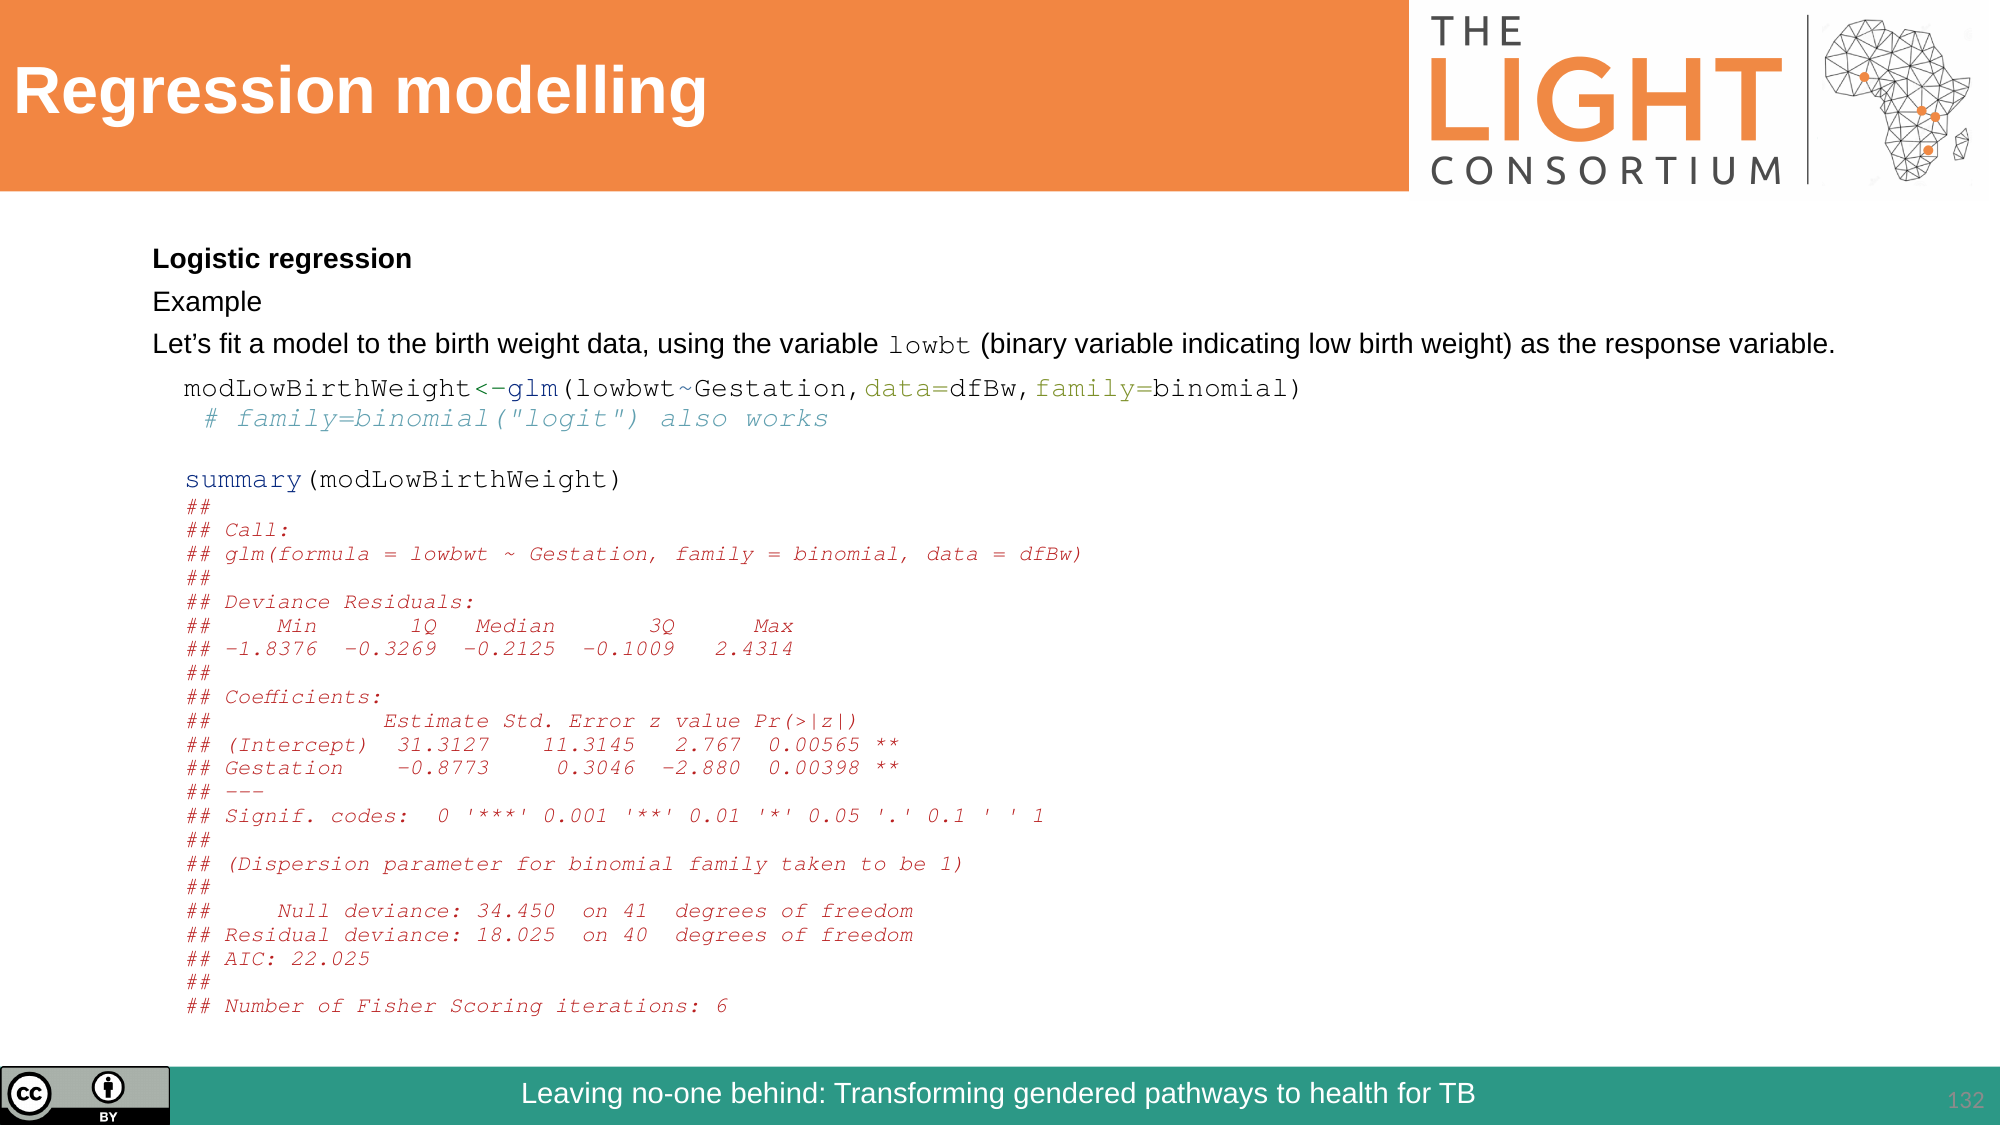

# Regression modelling
Logistic regression
Example
Let’s fit a model to the birth weight data, using the variable lowbt (binary variable indicating low birth weight) as the response variable.
modLowBirthWeight<-glm(lowbwt~Gestation,data=dfBw,family=binomial)
 # family=binomial("logit") also works
summary(modLowBirthWeight)
##
## Call:
## glm(formula = lowbwt ~ Gestation, family = binomial, data = dfBw)
##
## Deviance Residuals:
##     Min       1Q   Median       3Q      Max
## -1.8376  -0.3269  -0.2125  -0.1009   2.4314
##
## Coefficients:
##             Estimate Std. Error z value Pr(>|z|)
## (Intercept)  31.3127    11.3145   2.767  0.00565 **
## Gestation    -0.8773     0.3046  -2.880  0.00398 **
## ---
## Signif. codes:  0 '***' 0.001 '**' 0.01 '*' 0.05 '.' 0.1 ' ' 1
##
## (Dispersion parameter for binomial family taken to be 1)
##
##     Null deviance: 34.450  on 41  degrees of freedom
## Residual deviance: 18.025  on 40  degrees of freedom
## AIC: 22.025
##
## Number of Fisher Scoring iterations: 6
132